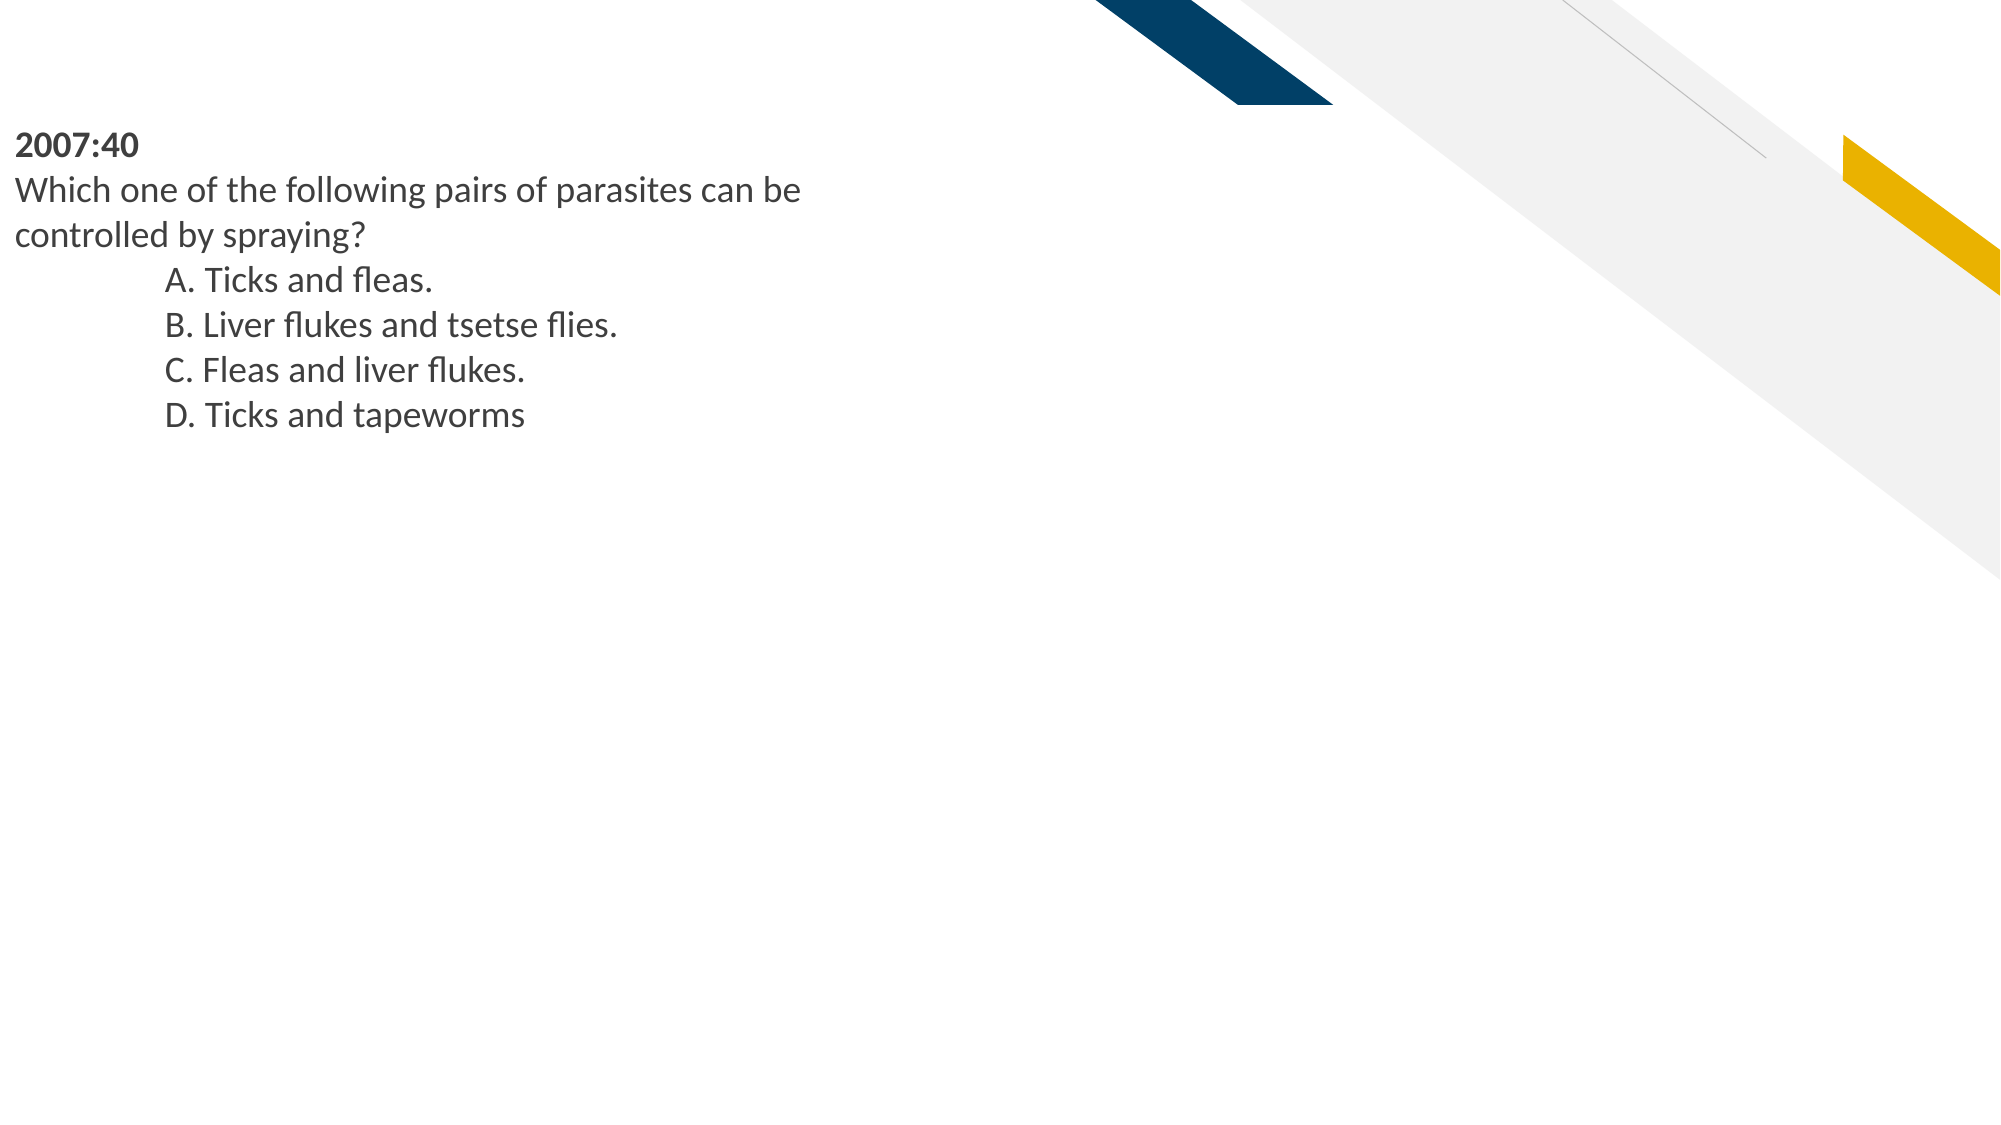

2007:40
Which one of the following pairs of parasites can be
controlled by spraying?
	A. Ticks and fleas.
	B. Liver flukes and tsetse flies.
	C. Fleas and liver flukes.
	D. Ticks and tapeworms